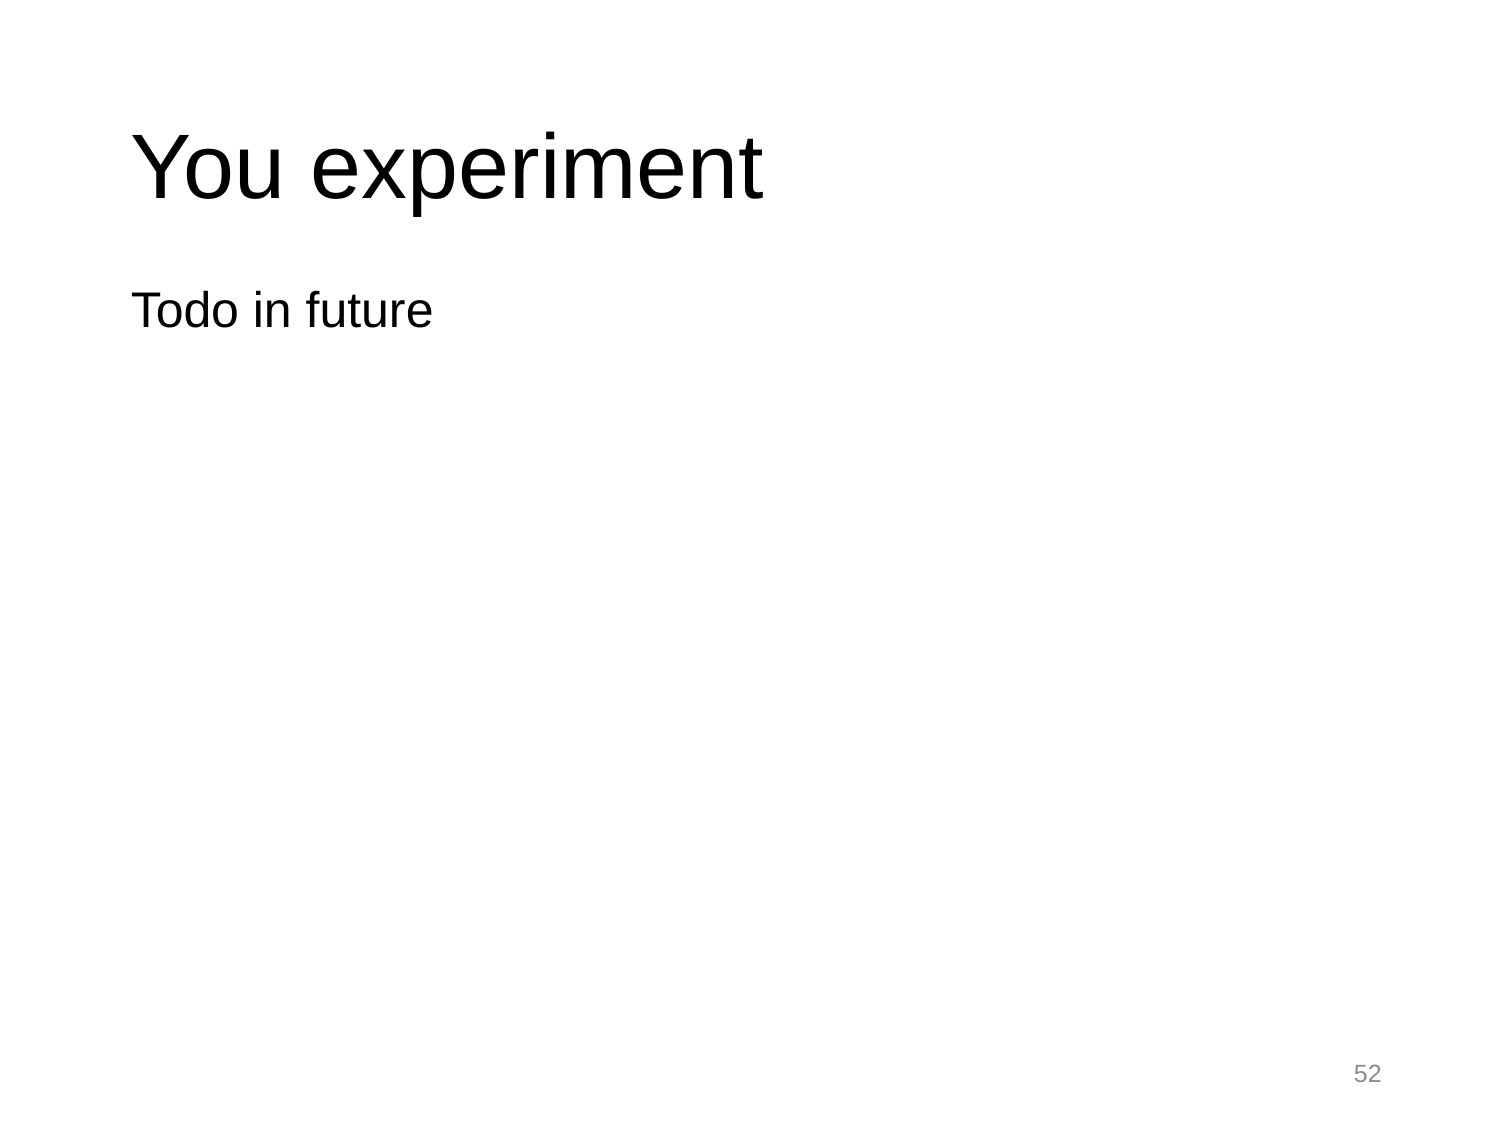

# You experiment
Todo in future
52